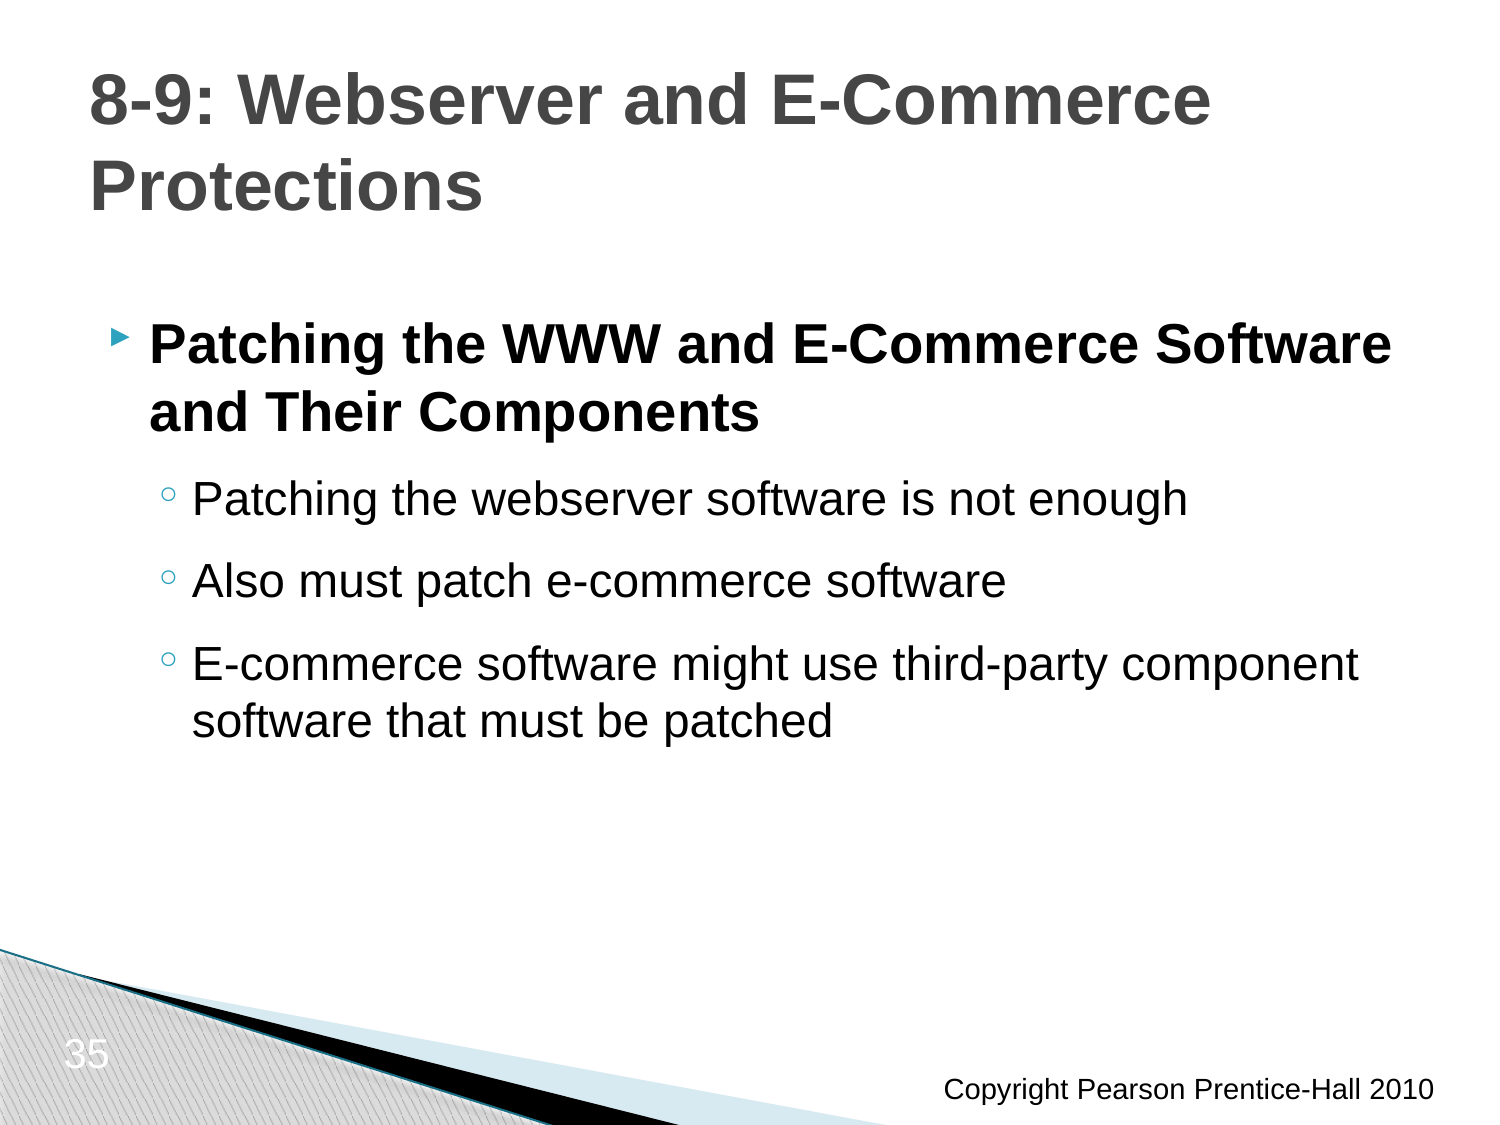

# 8-9: Webserver and E-Commerce Protections
Patching the WWW and E-Commerce Software and Their Components
Patching the webserver software is not enough
Also must patch e-commerce software
E-commerce software might use third-party component software that must be patched

35
Copyright Pearson Prentice-Hall 2010